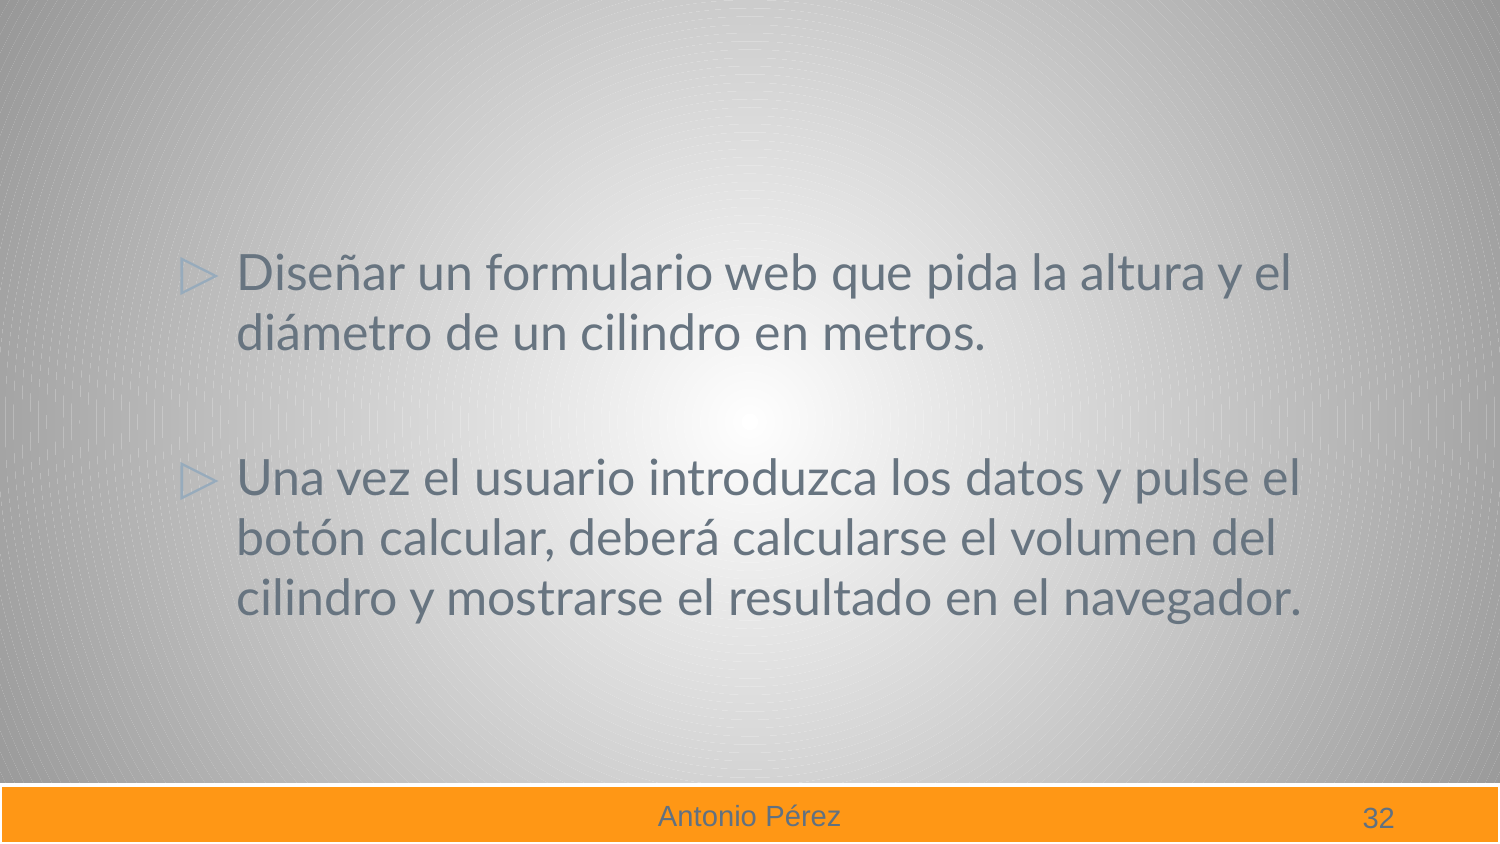

#
Diseñar un formulario web que pida la altura y el diámetro de un cilindro en metros.

Una vez el usuario introduzca los datos y pulse el botón calcular, deberá calcularse el volumen del cilindro y mostrarse el resultado en el navegador.
32